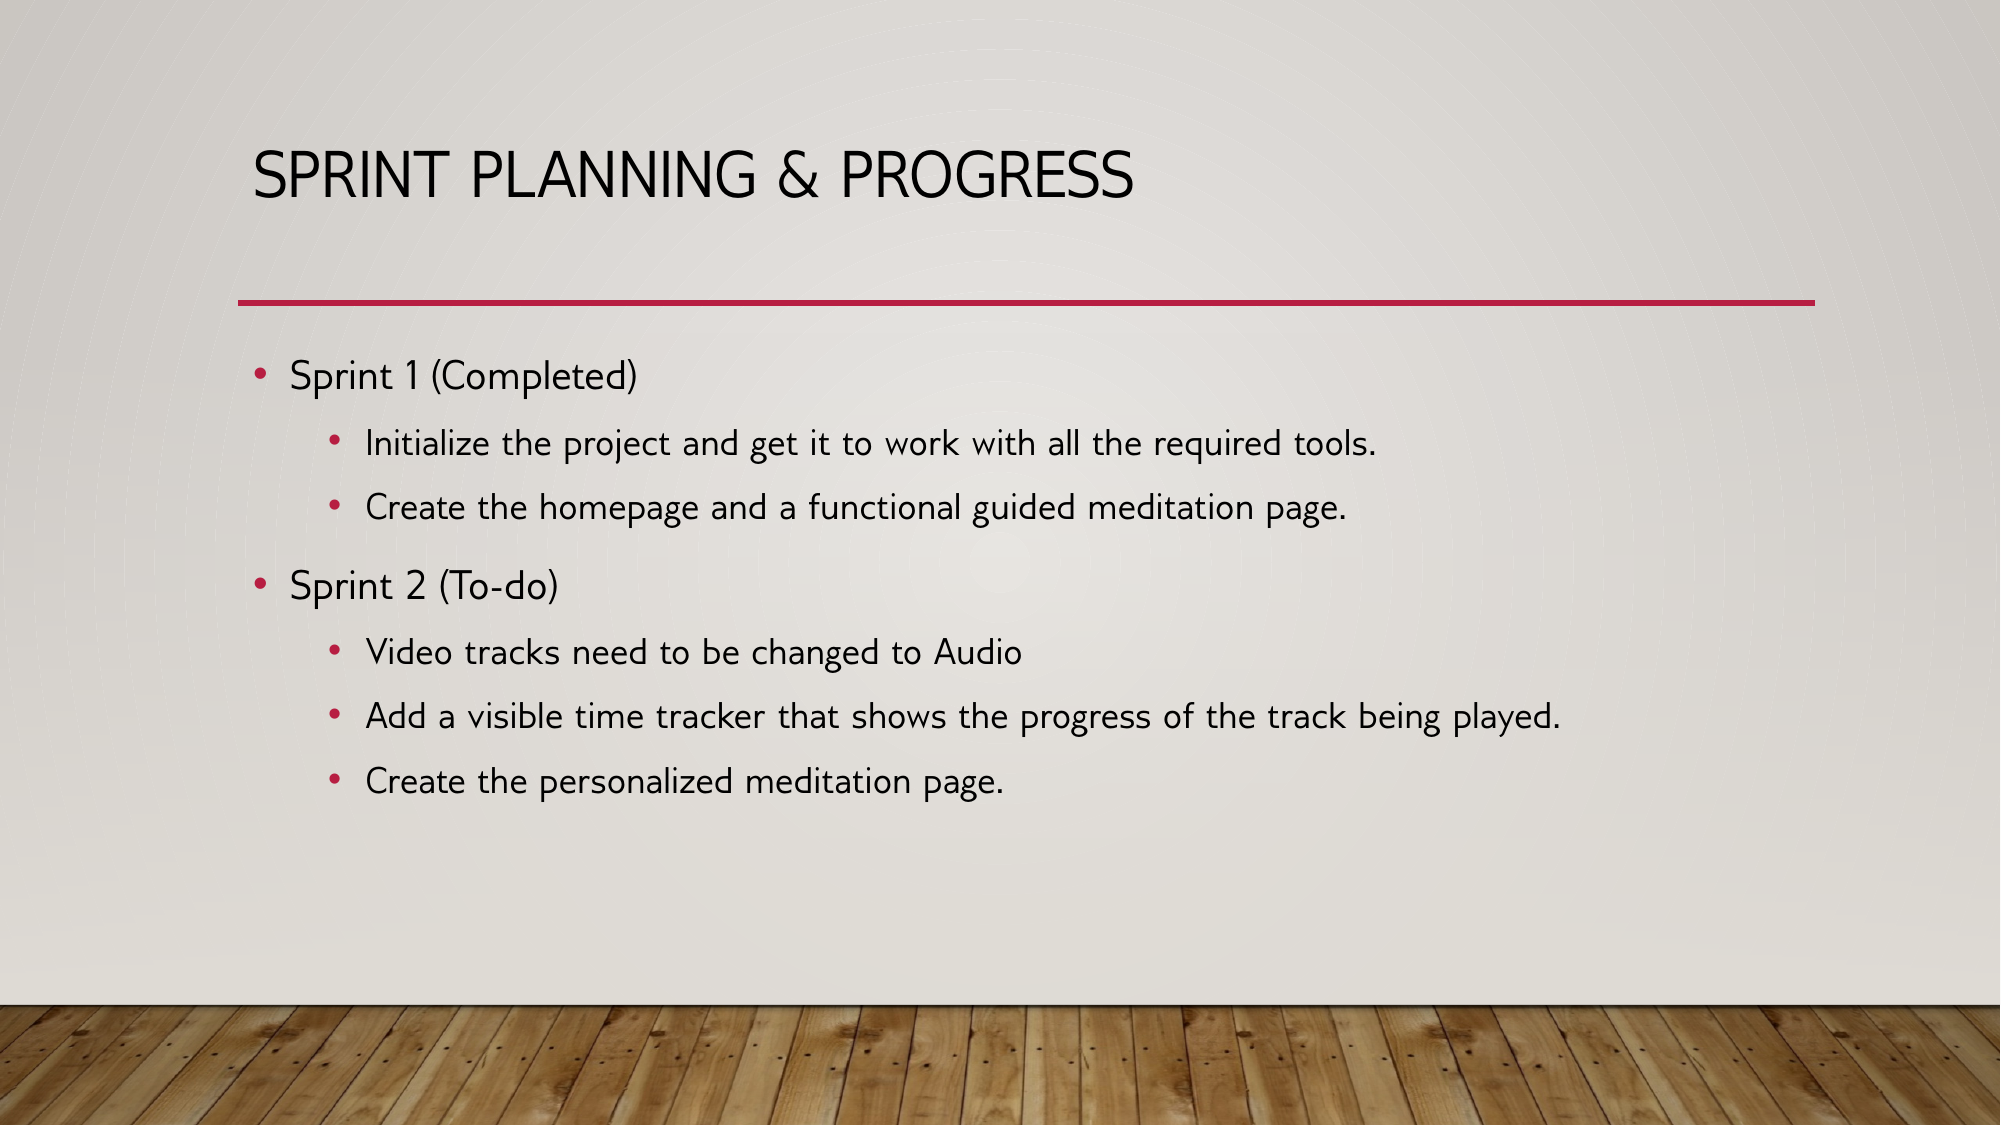

# Sprint Planning & Progress
Sprint 1 (Completed)
Initialize the project and get it to work with all the required tools.
Create the homepage and a functional guided meditation page.
Sprint 2 (To-do)
Video tracks need to be changed to Audio
Add a visible time tracker that shows the progress of the track being played.
Create the personalized meditation page.